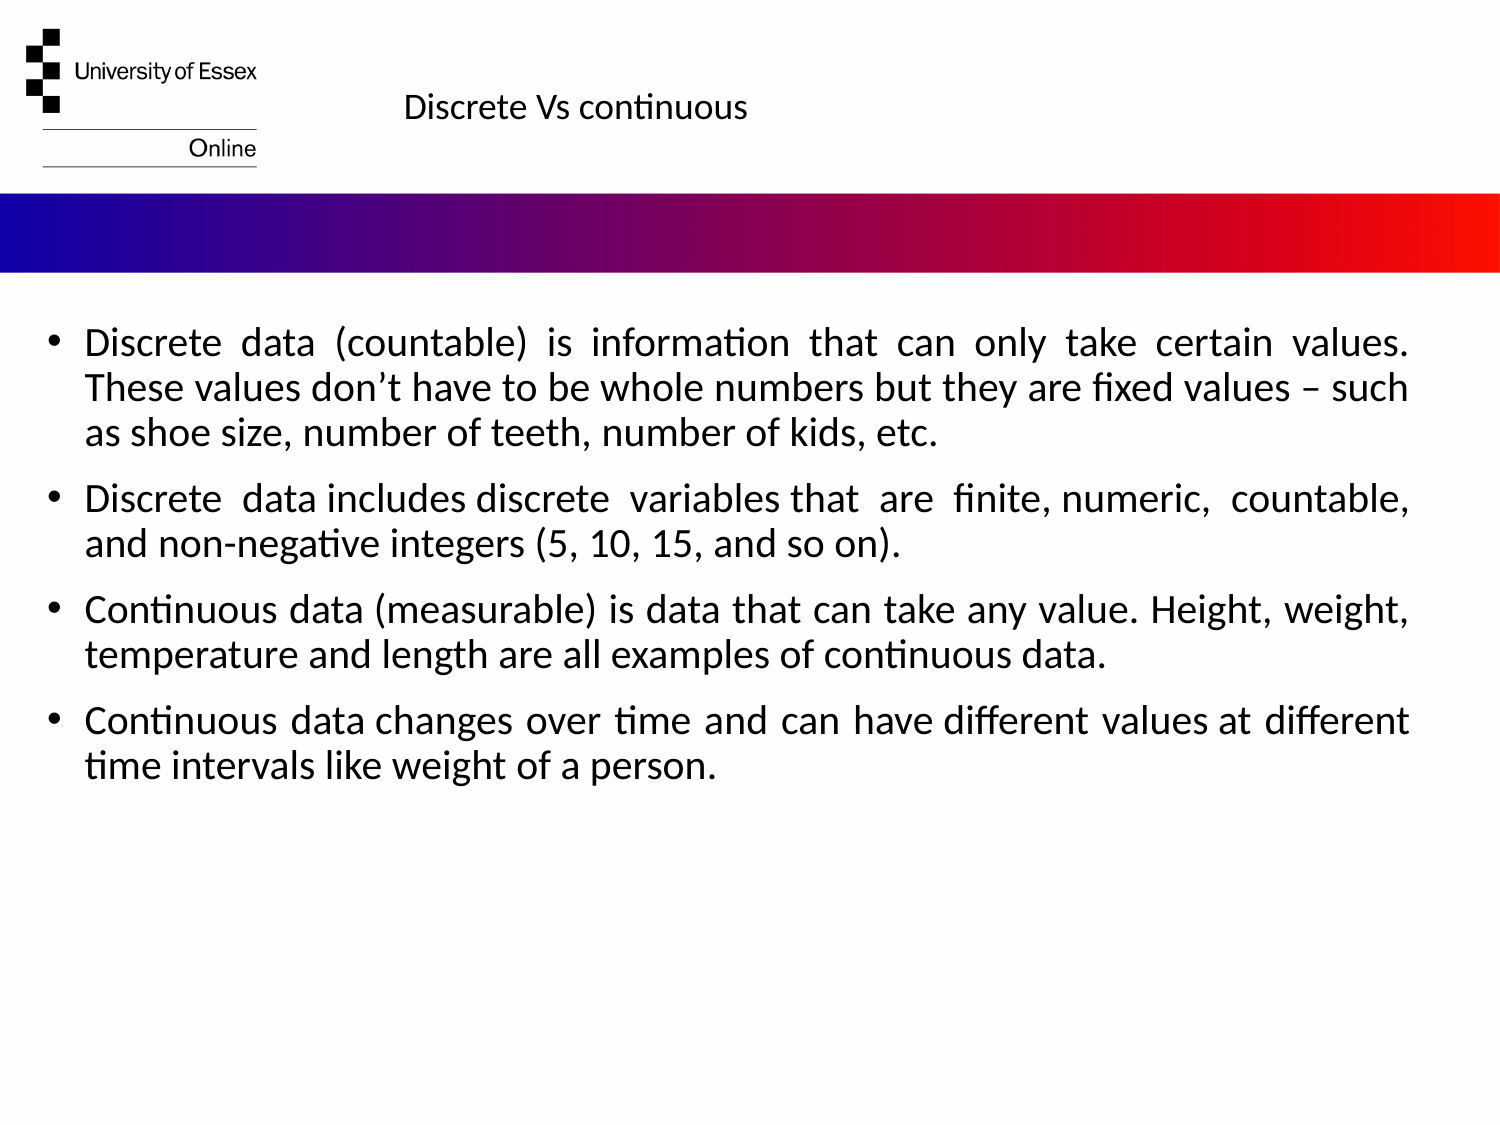

Discrete Vs continuous
Discrete data (countable) is information that can only take certain values. These values don’t have to be whole numbers but they are fixed values – such as shoe size, number of teeth, number of kids, etc.
Discrete data includes discrete variables that are finite, numeric, countable, and non-negative integers (5, 10, 15, and so on).
Continuous data (measurable) is data that can take any value. Height, weight, temperature and length are all examples of continuous data.
Continuous data changes over time and can have different values at different time intervals like weight of a person.